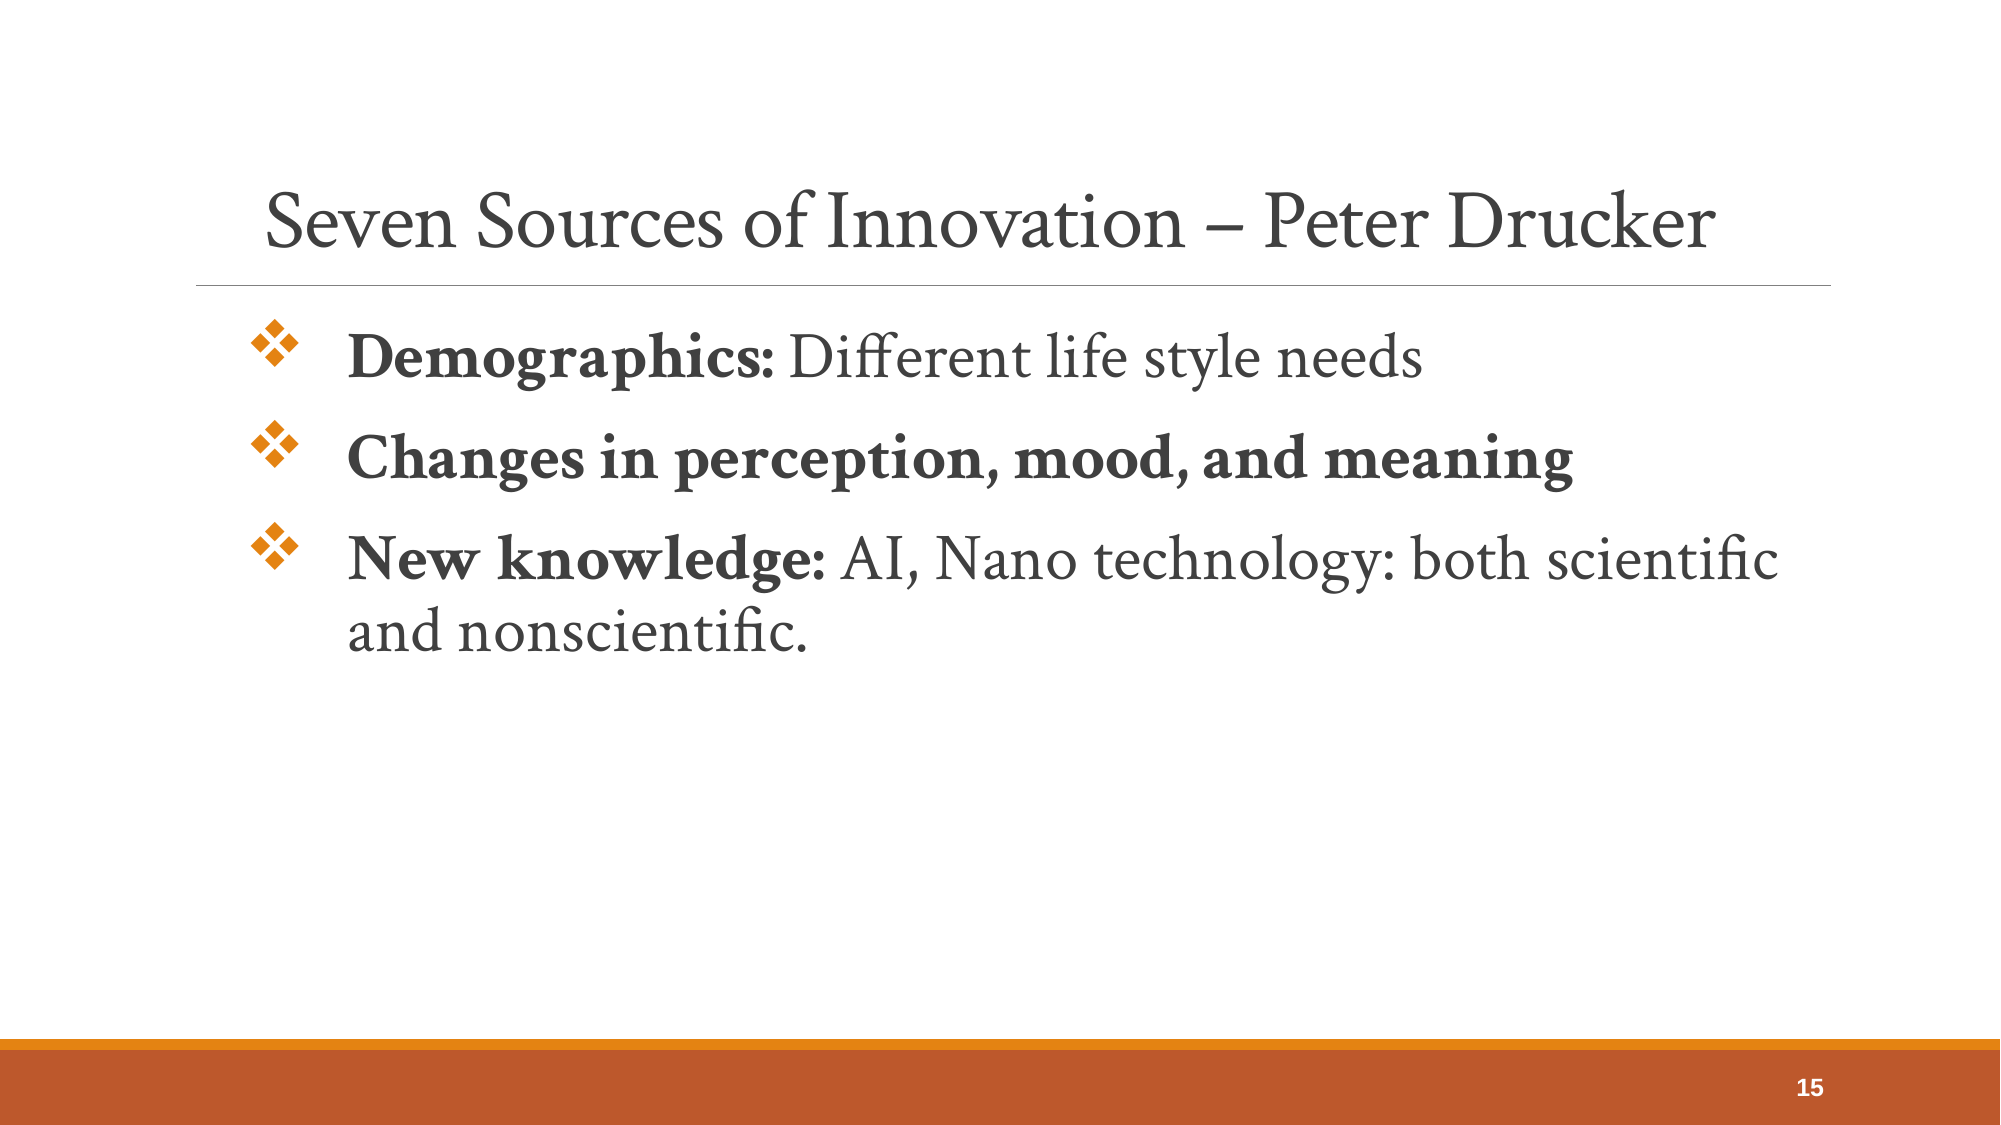

# Seven Sources of Innovation – Peter Drucker
Demographics: Different life style needs
Changes in perception, mood, and meaning
New knowledge: AI, Nano technology: both scientific and nonscientific.
15